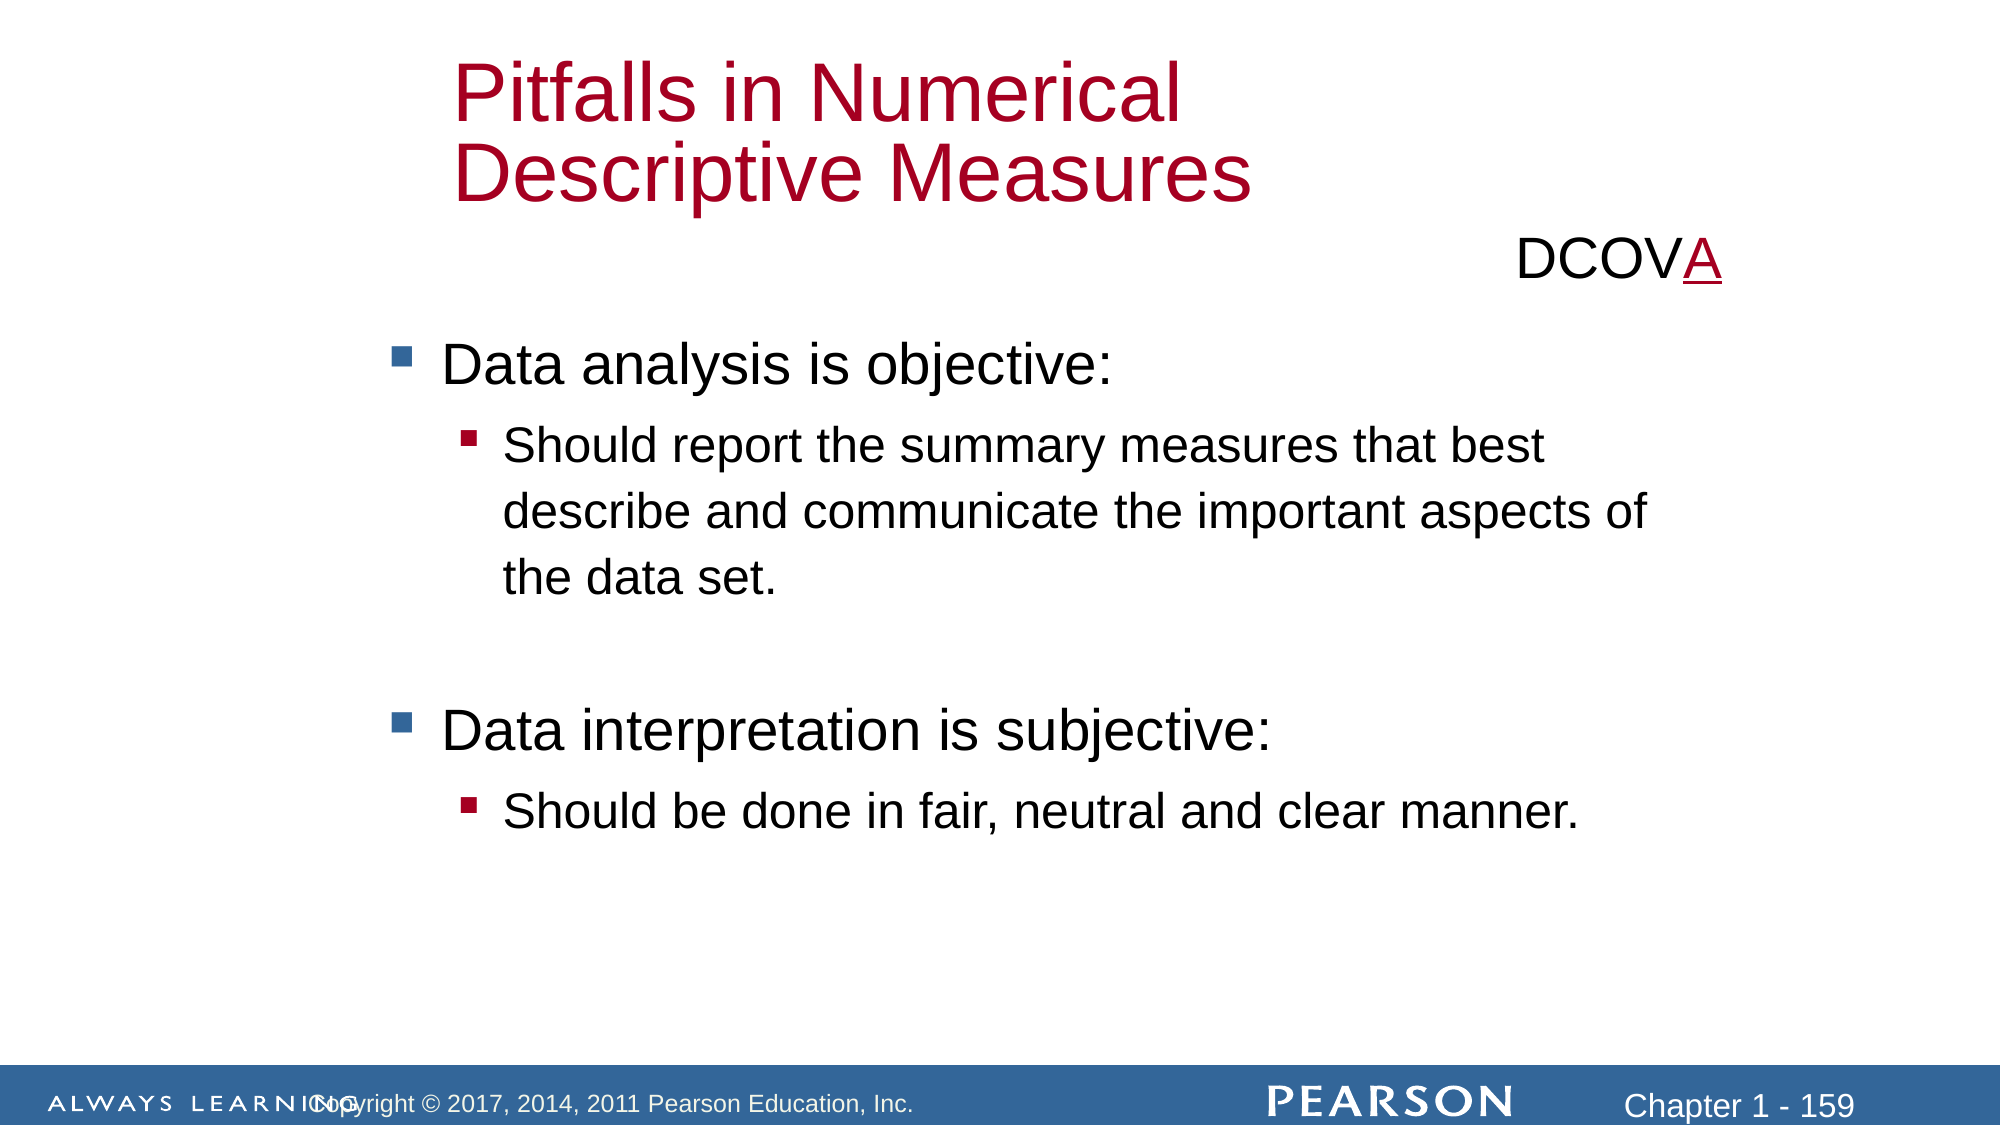

Pitfalls in Numerical
Descriptive Measures
DCOVA
Data analysis is objective:
Should report the summary measures that best describe and communicate the important aspects of the data set.

Data interpretation is subjective:
Should be done in fair, neutral and clear manner.